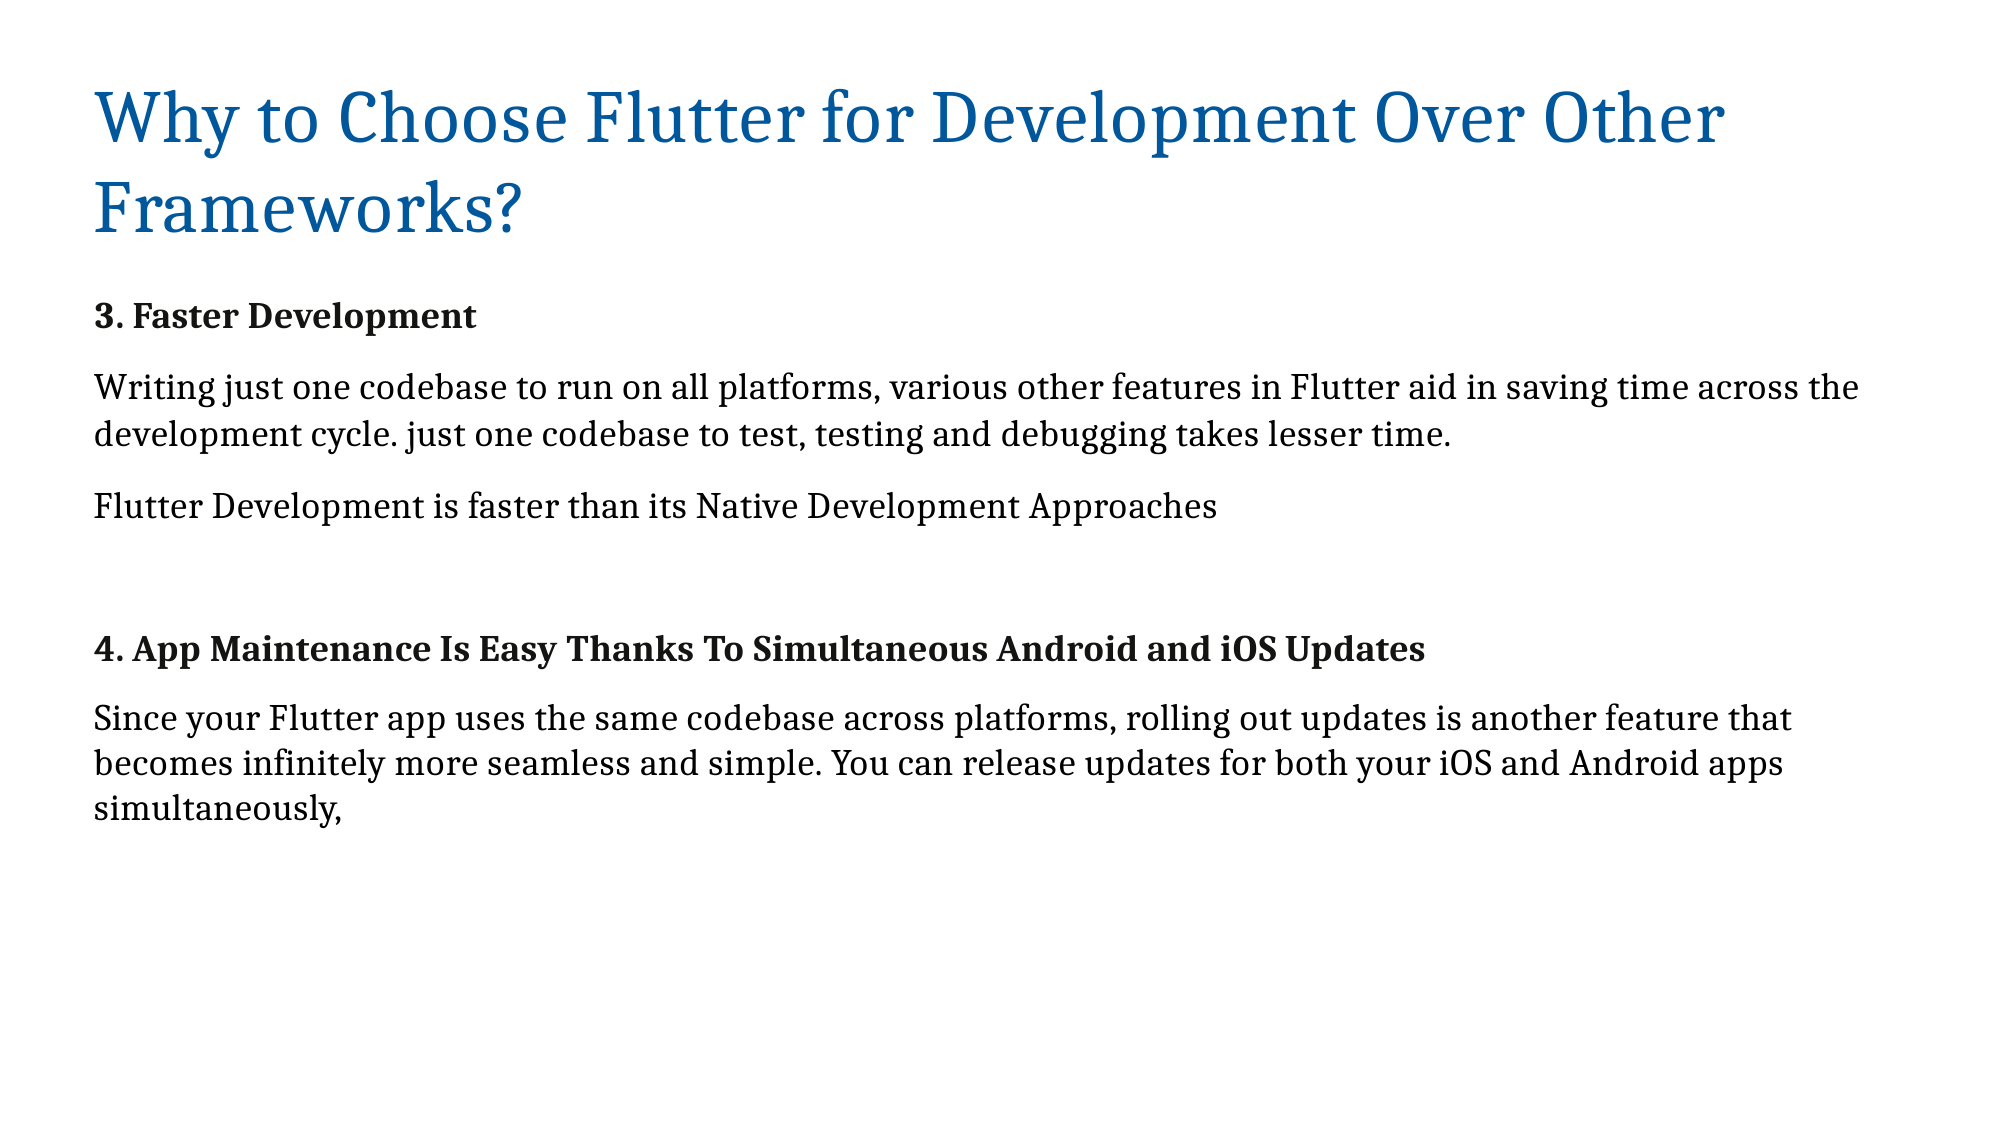

Why to Choose Flutter for Development Over Other Frameworks?
3. Faster Development
Writing just one codebase to run on all platforms, various other features in Flutter aid in saving time across the development cycle. just one codebase to test, testing and debugging takes lesser time.
Flutter Development is faster than its Native Development Approaches
4. App Maintenance Is Easy Thanks To Simultaneous Android and iOS Updates
Since your Flutter app uses the same codebase across platforms, rolling out updates is another feature that becomes infinitely more seamless and simple. You can release updates for both your iOS and Android apps simultaneously,